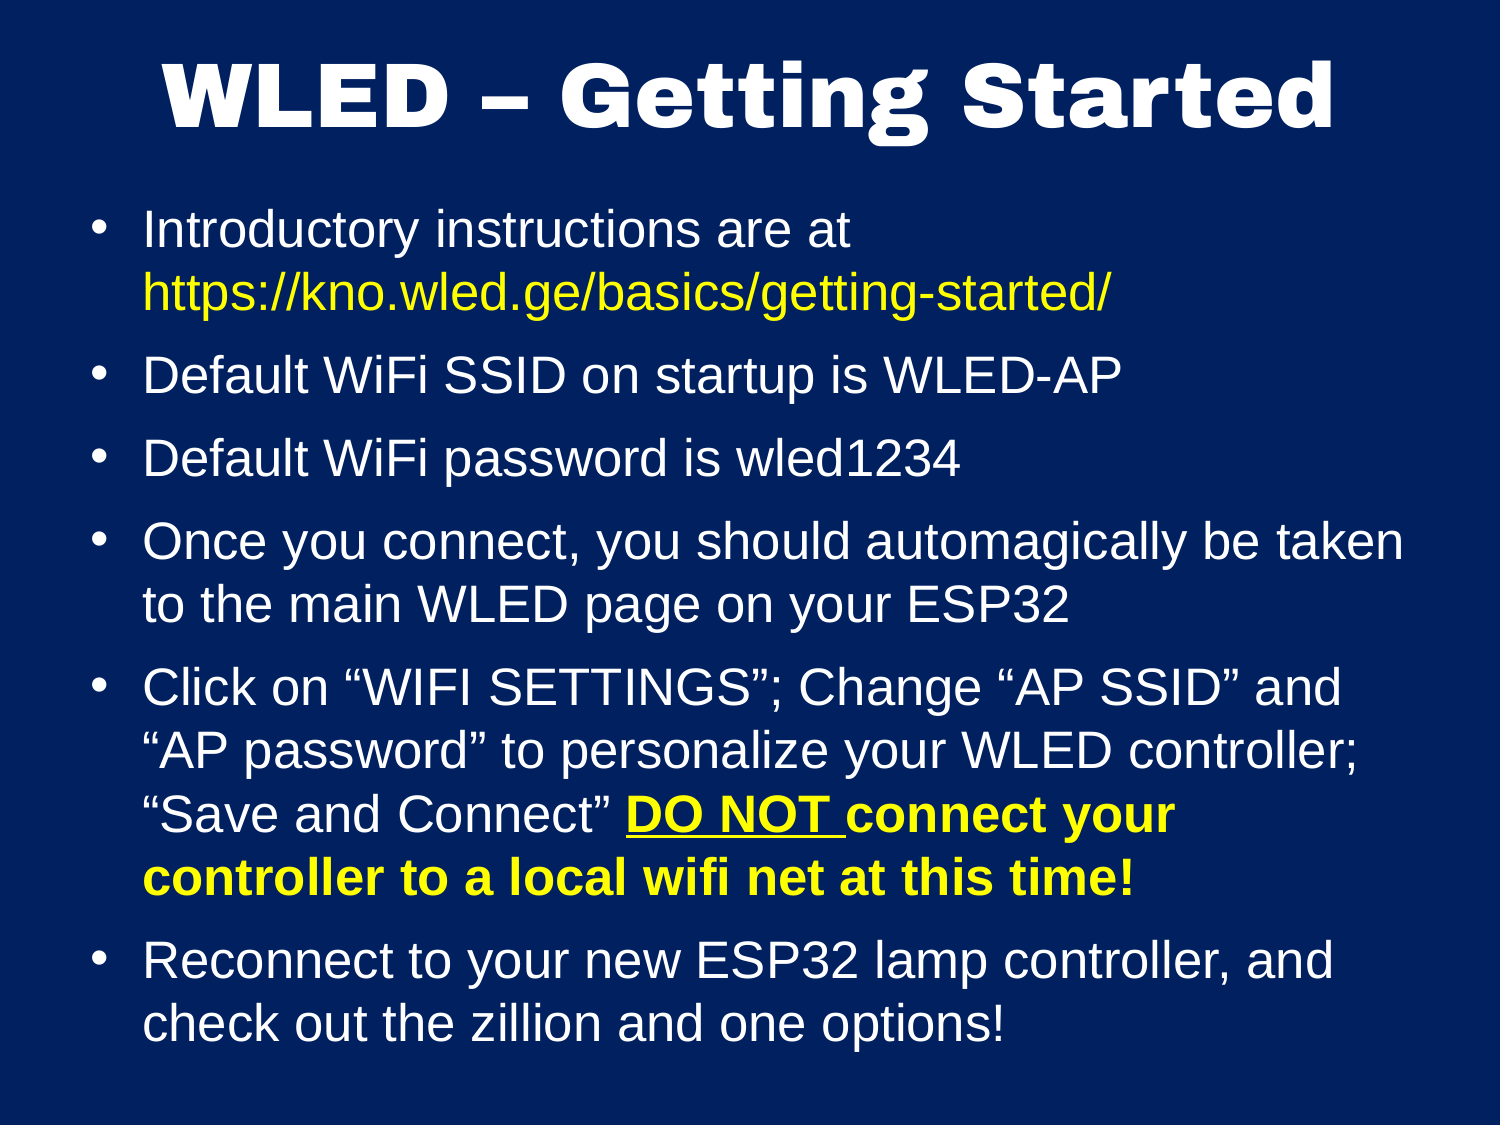

# WLED – Getting Started
Introductory instructions are at https://kno.wled.ge/basics/getting-started/
Default WiFi SSID on startup is WLED-AP
Default WiFi password is wled1234
Once you connect, you should automagically be taken to the main WLED page on your ESP32
Click on “WIFI SETTINGS”; Change “AP SSID” and “AP password” to personalize your WLED controller; “Save and Connect” DO NOT connect your controller to a local wifi net at this time!
Reconnect to your new ESP32 lamp controller, and check out the zillion and one options!